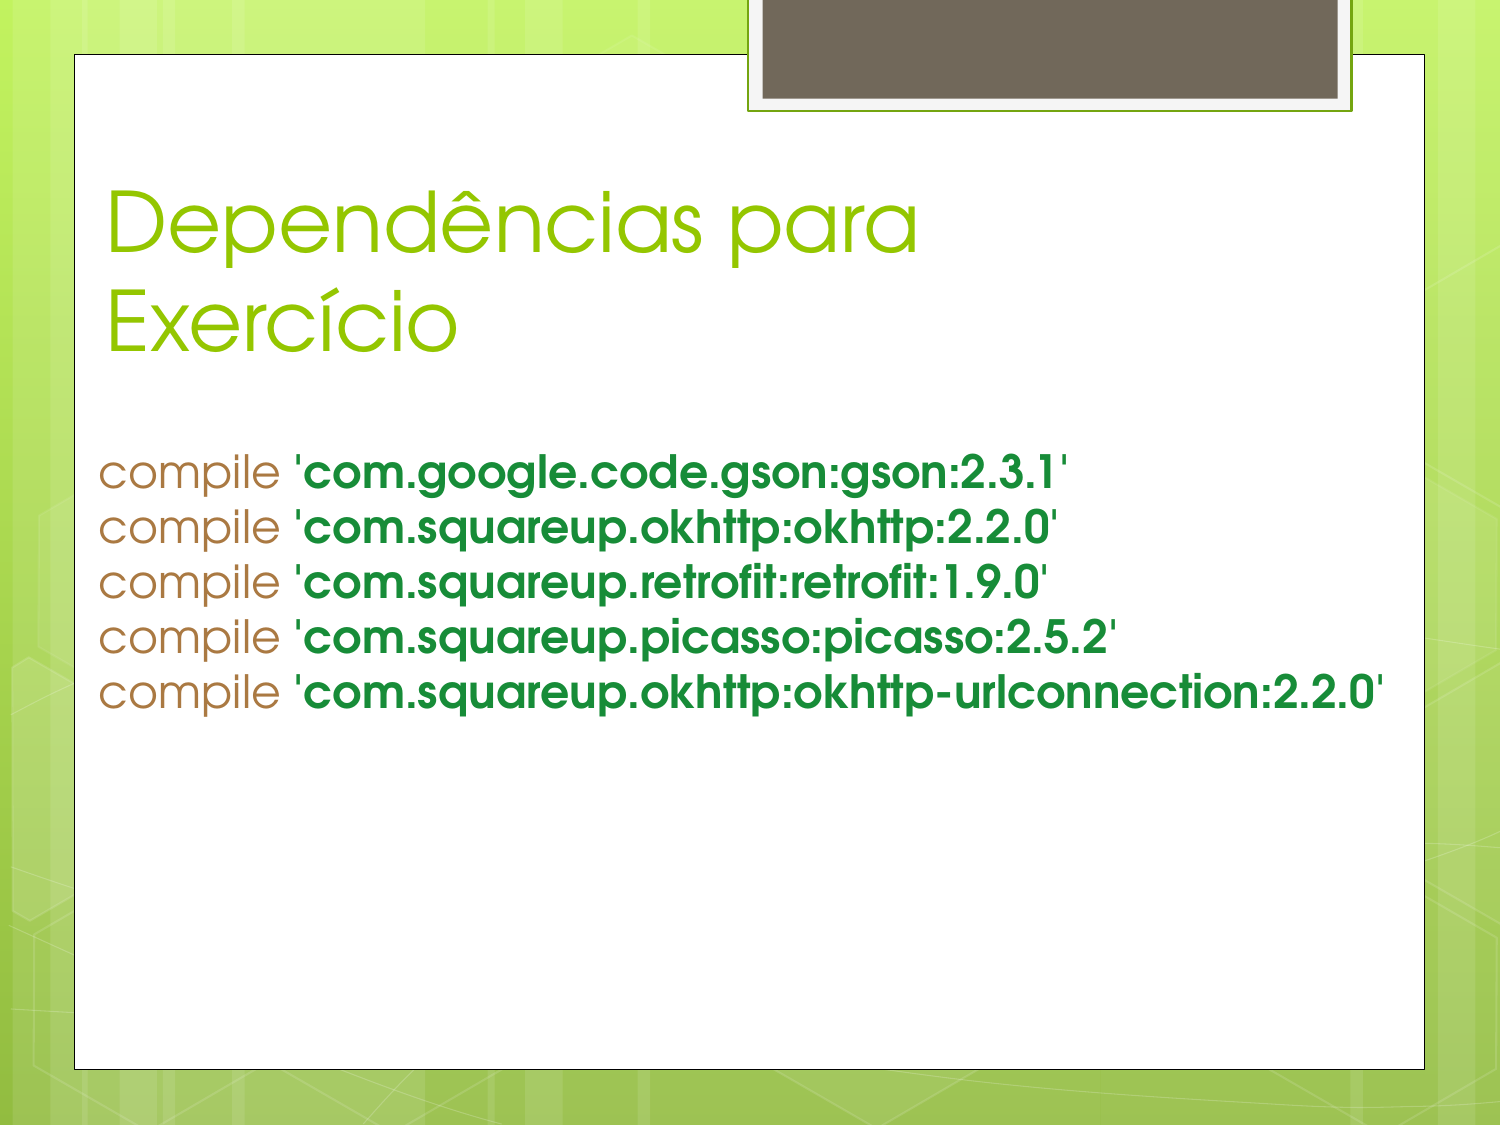

# Dependências para Exercício
48
compile 'com.google.code.gson:gson:2.3.1'
compile 'com.squareup.okhttp:okhttp:2.2.0'
compile 'com.squareup.retrofit:retrofit:1.9.0'
compile 'com.squareup.picasso:picasso:2.5.2'
compile 'com.squareup.okhttp:okhttp-urlconnection:2.2.0'